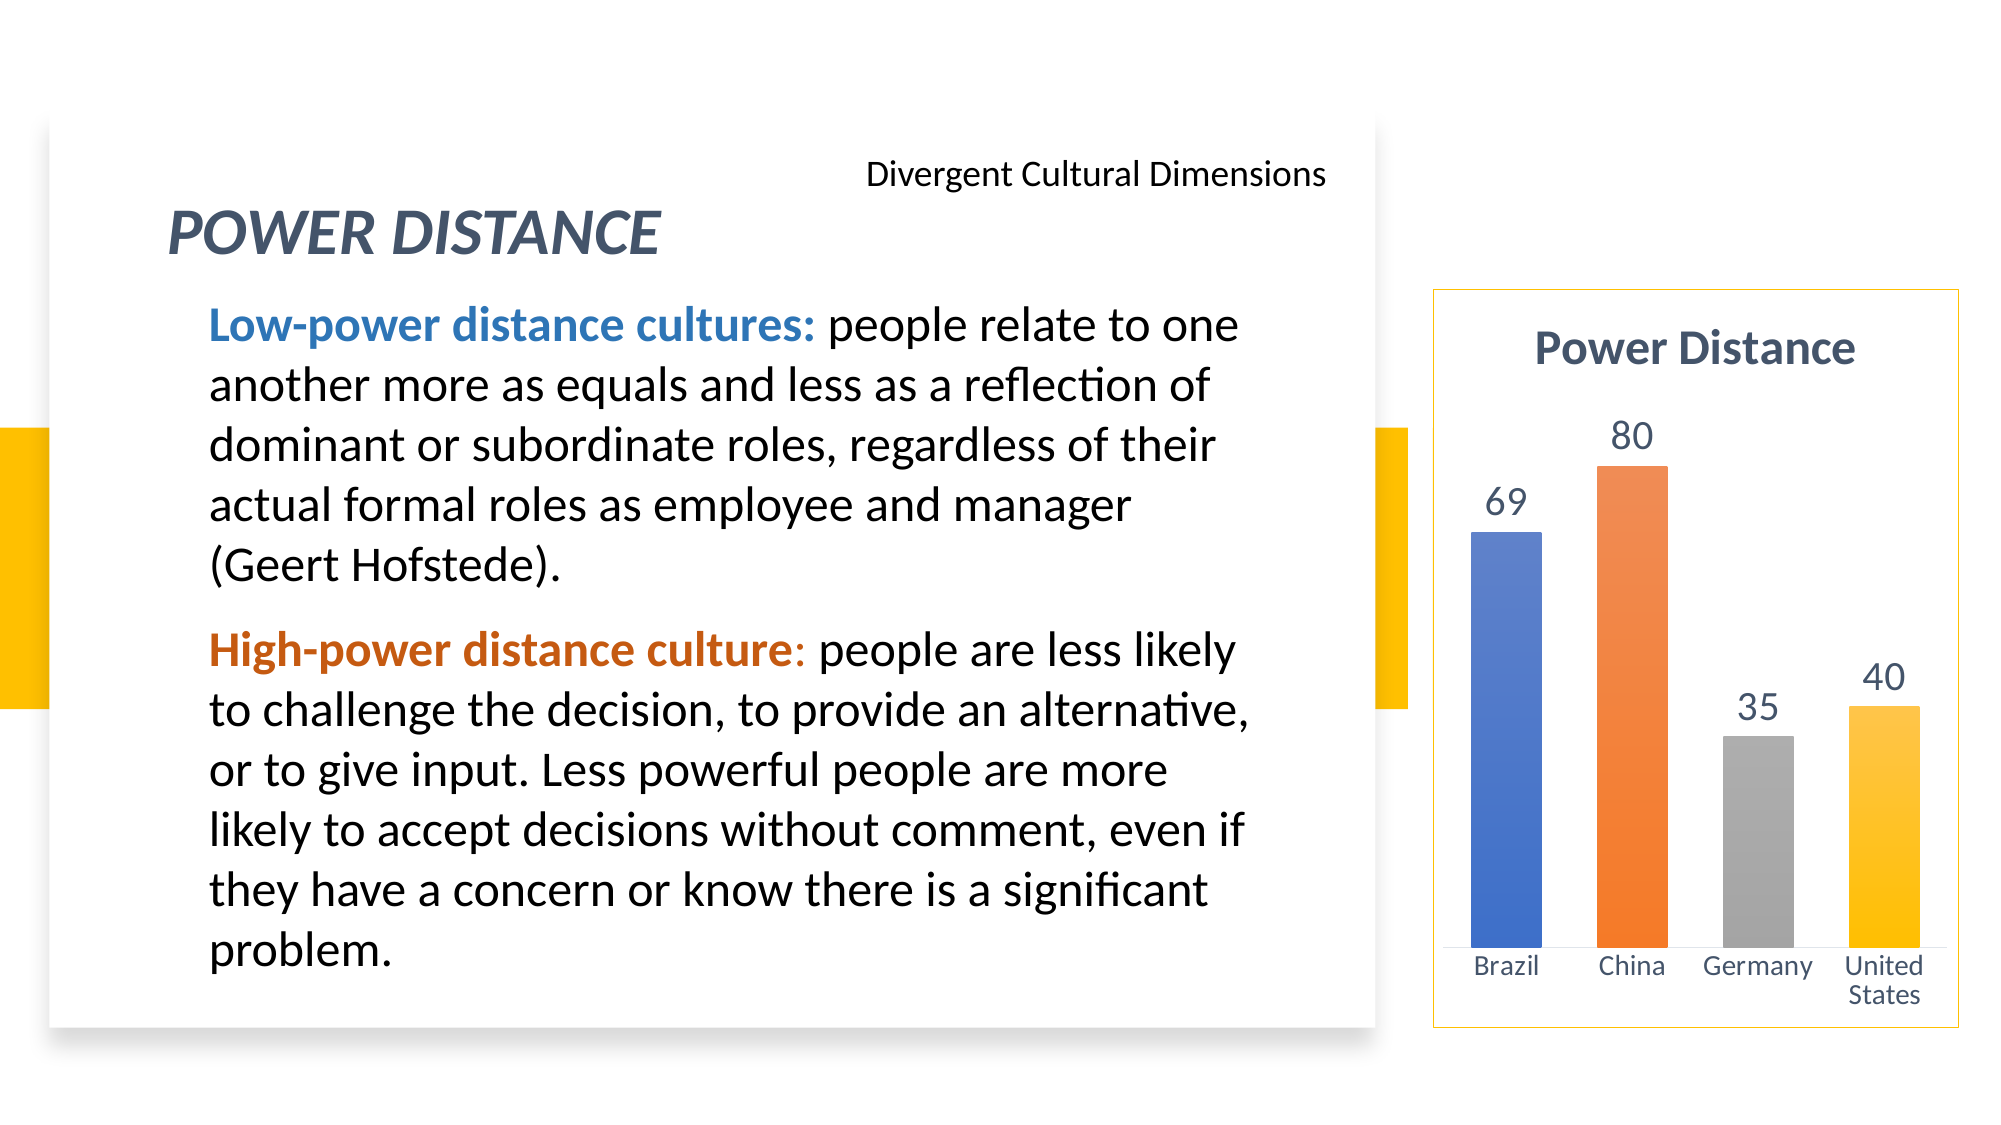

Divergent Cultural Dimensions
POWER DISTANCE
Low-power distance cultures: people relate to one another more as equals and less as a reflection of dominant or subordinate roles, regardless of their actual formal roles as employee and manager (Geert Hofstede).

### Chart: Power Distance

| Category |  |
|---|---|
| Brazil | 69.0 |
| China | 80.0 |
| Germany | 35.0 |
| United States | 40.0 |
High-power distance culture: people are less likely to challenge the decision, to provide an alternative, or to give input. Less powerful people are more likely to accept decisions without comment, even if they have a concern or know there is a significant problem.